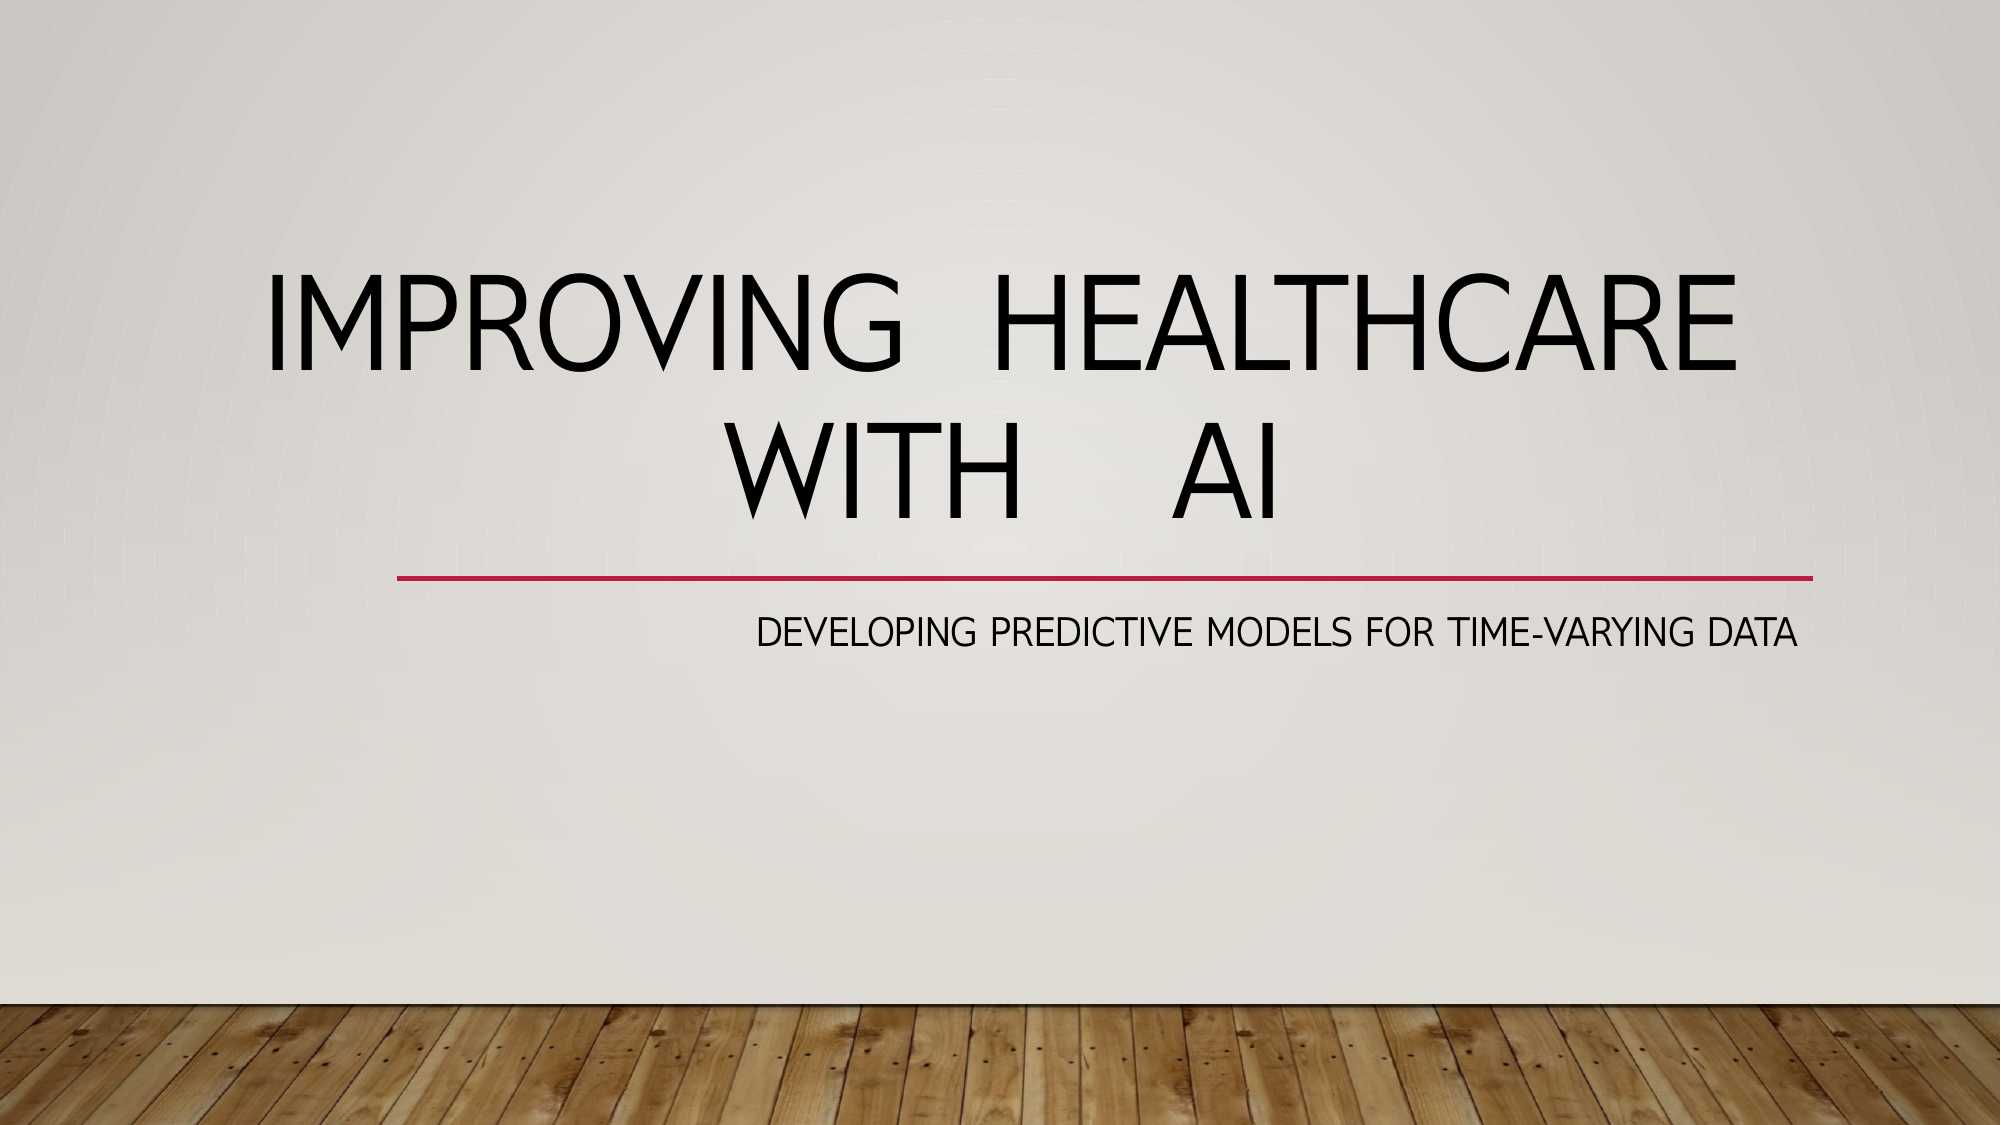

# IMPROVING  HEALTHCARE WITH	AI
DEVELOPING Predictive models for time-varying DATA